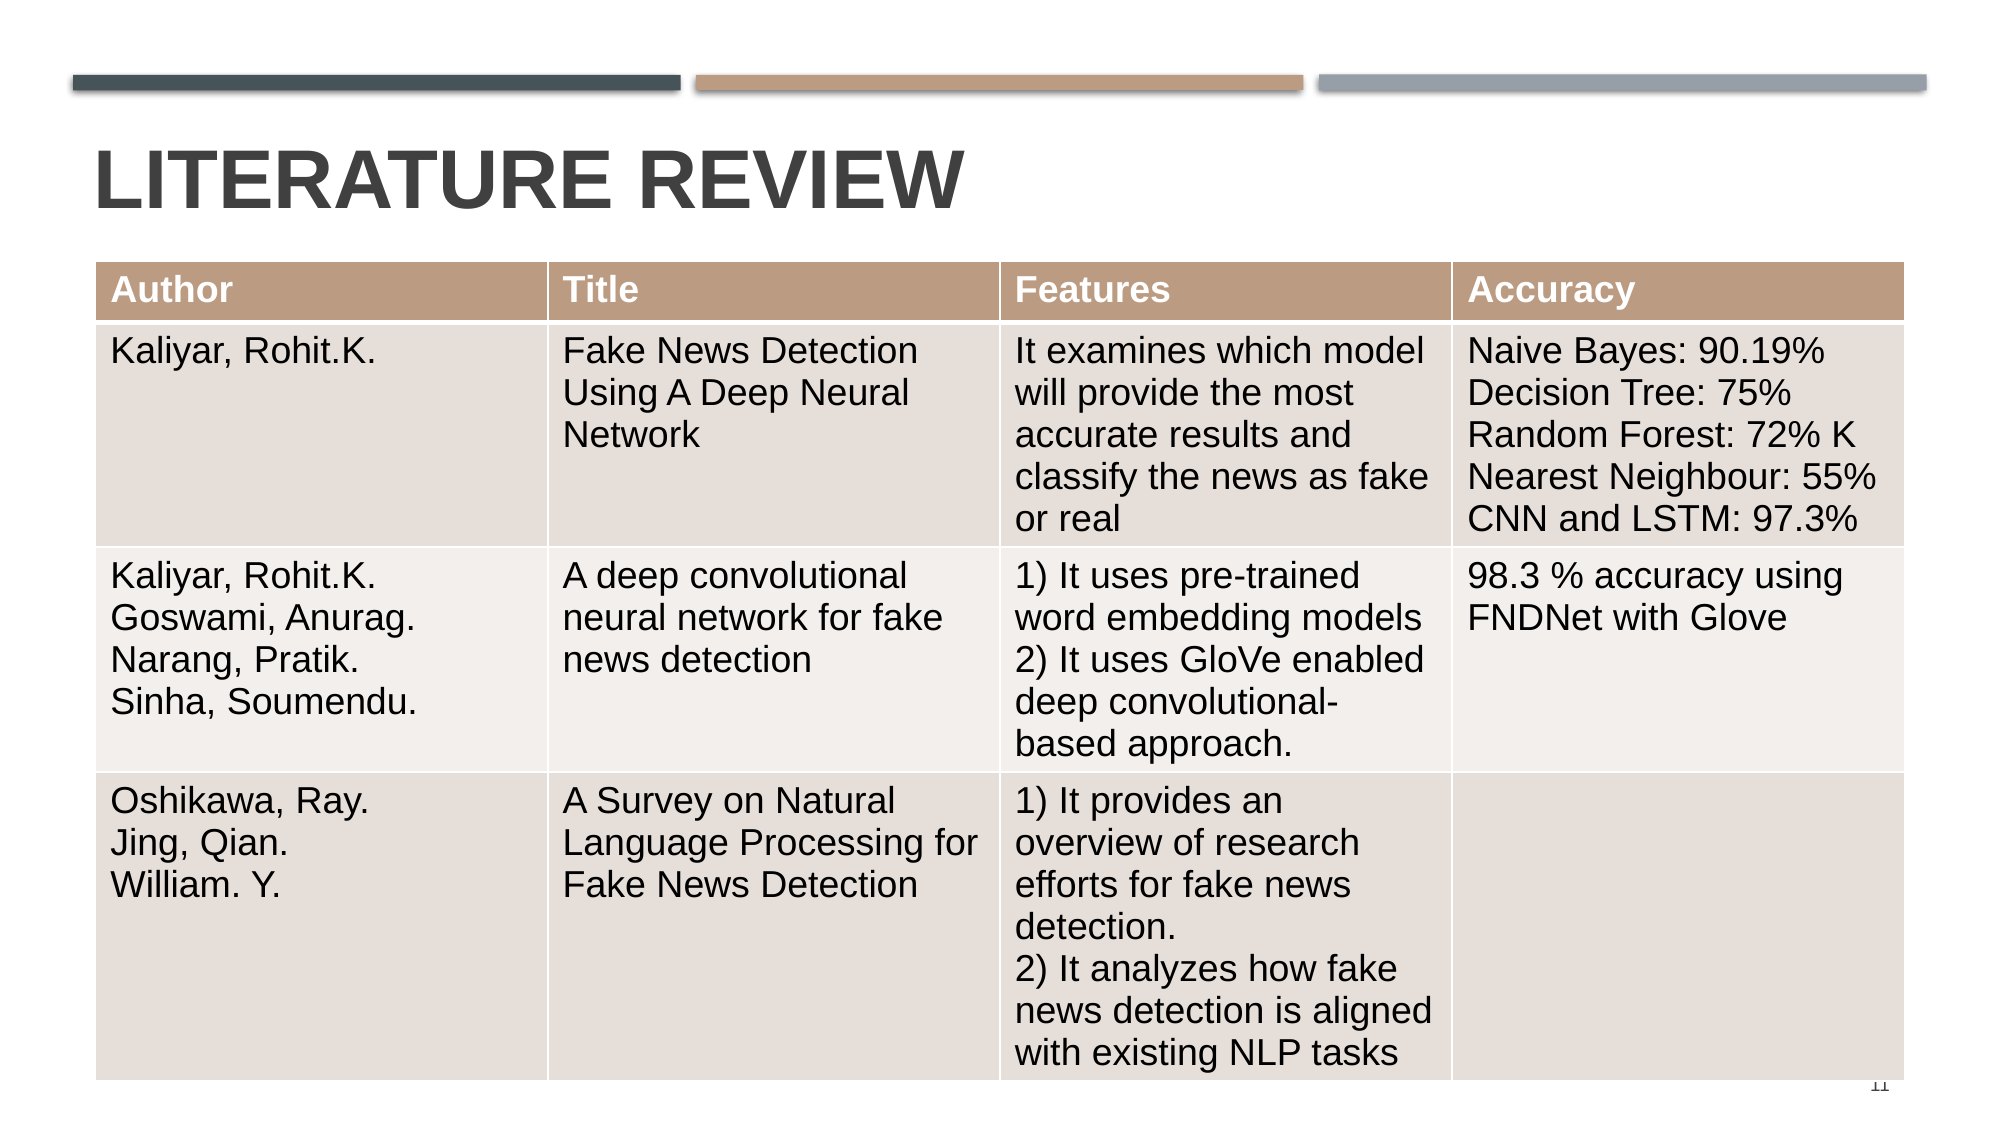

# Literature review
| Author | Title | Features | Accuracy |
| --- | --- | --- | --- |
| Kaliyar, Rohit.K. | Fake News Detection Using A Deep Neural Network | It examines which model will provide the most accurate results and classify the news as fake or real | Naive Bayes: 90.19% Decision Tree: 75% Random Forest: 72% K Nearest Neighbour: 55% CNN and LSTM: 97.3% |
| Kaliyar, Rohit.K. Goswami, Anurag. Narang, Pratik. Sinha, Soumendu. | A deep convolutional neural network for fake news detection | 1) It uses pre-trained word embedding models 2) It uses GloVe enabled deep convolutional-based approach. | 98.3 % accuracy using FNDNet with Glove |
| Oshikawa, Ray. Jing, Qian. William. Y. | A Survey on Natural Language Processing for Fake News Detection | 1) It provides an overview of research efforts for fake news detection. 2) It analyzes how fake news detection is aligned with existing NLP tasks |  |
11